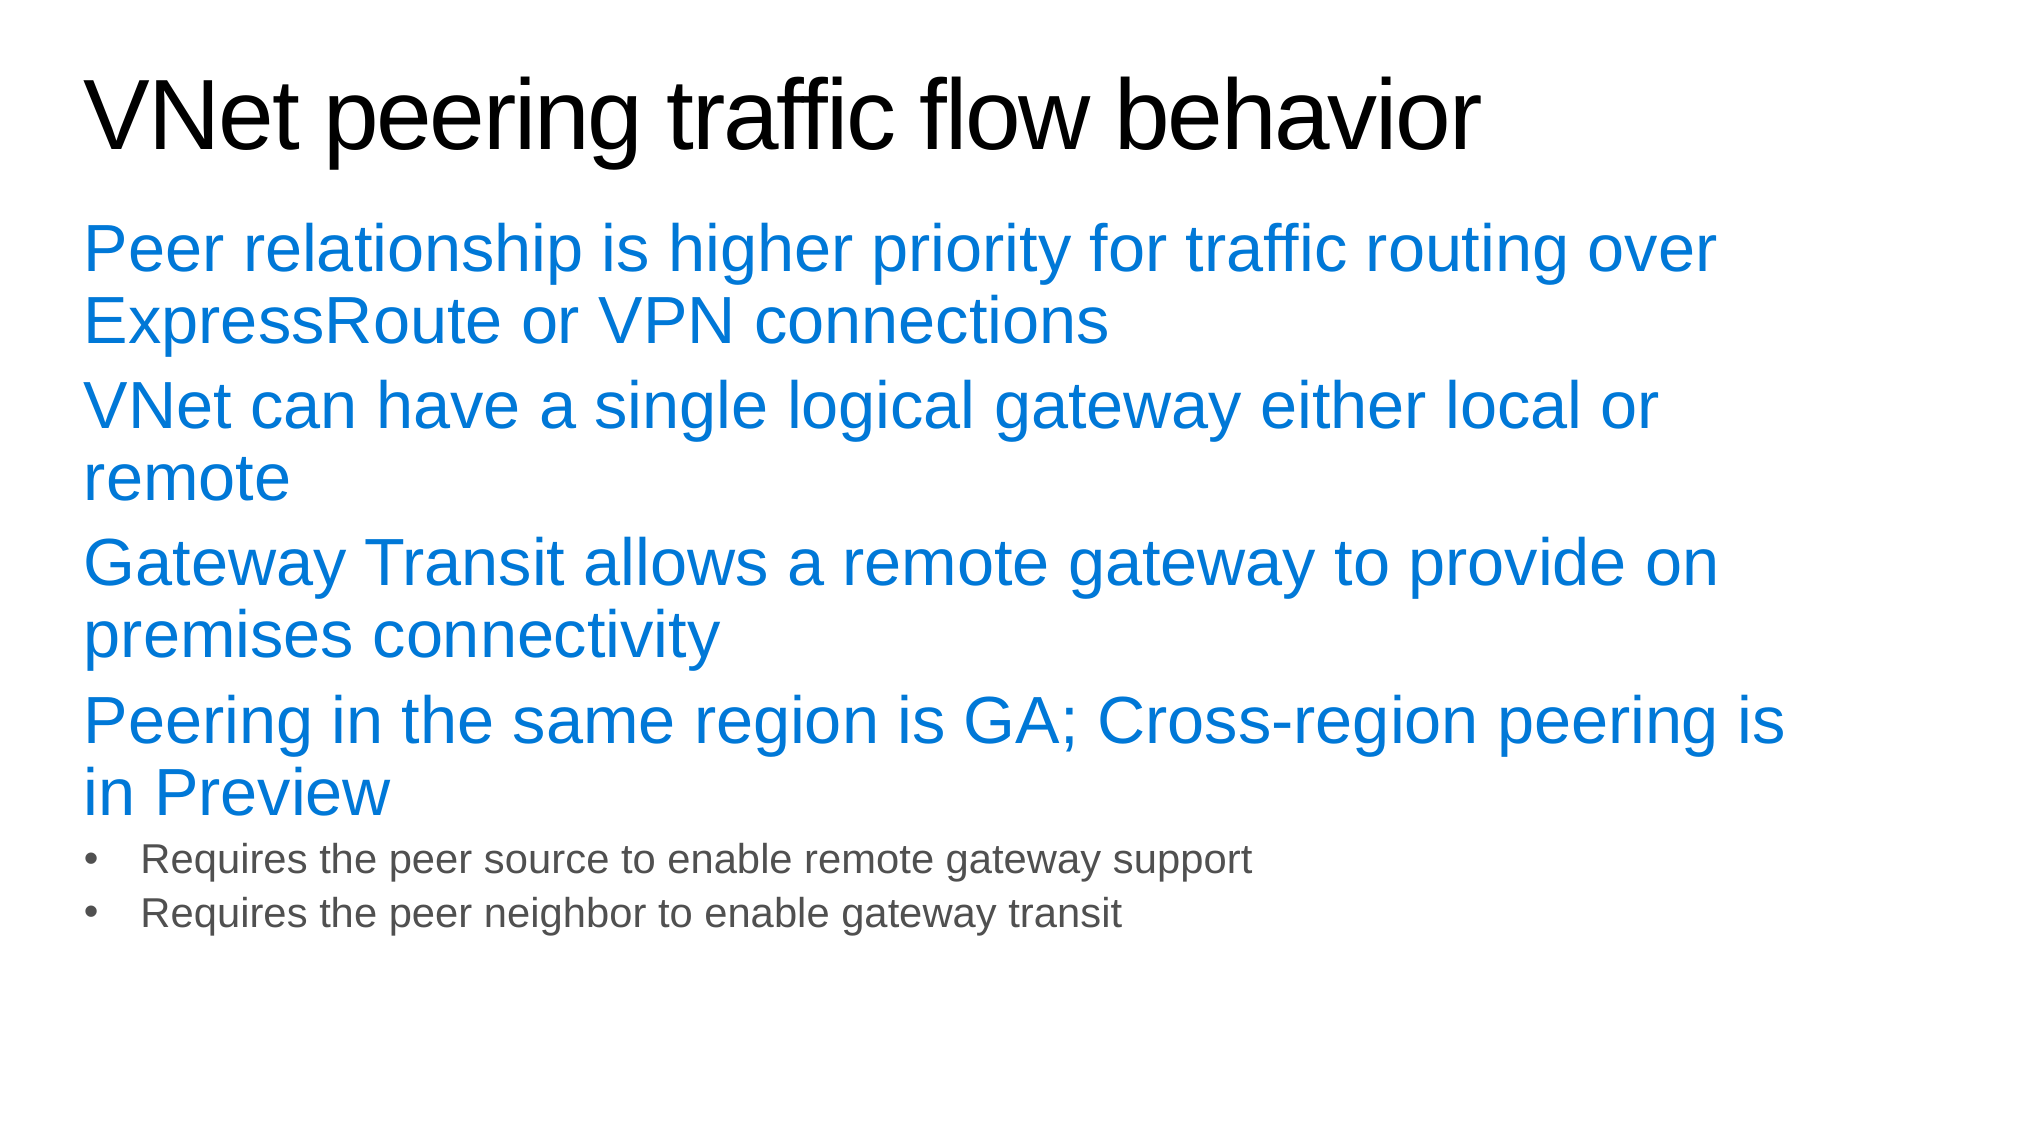

# VNet peering traffic flow behavior
Peer relationship is higher priority for traffic routing over ExpressRoute or VPN connections
VNet can have a single logical gateway either local or remote
Gateway Transit allows a remote gateway to provide on premises connectivity
Peering in the same region is GA; Cross-region peering is in Preview
Requires the peer source to enable remote gateway support
Requires the peer neighbor to enable gateway transit